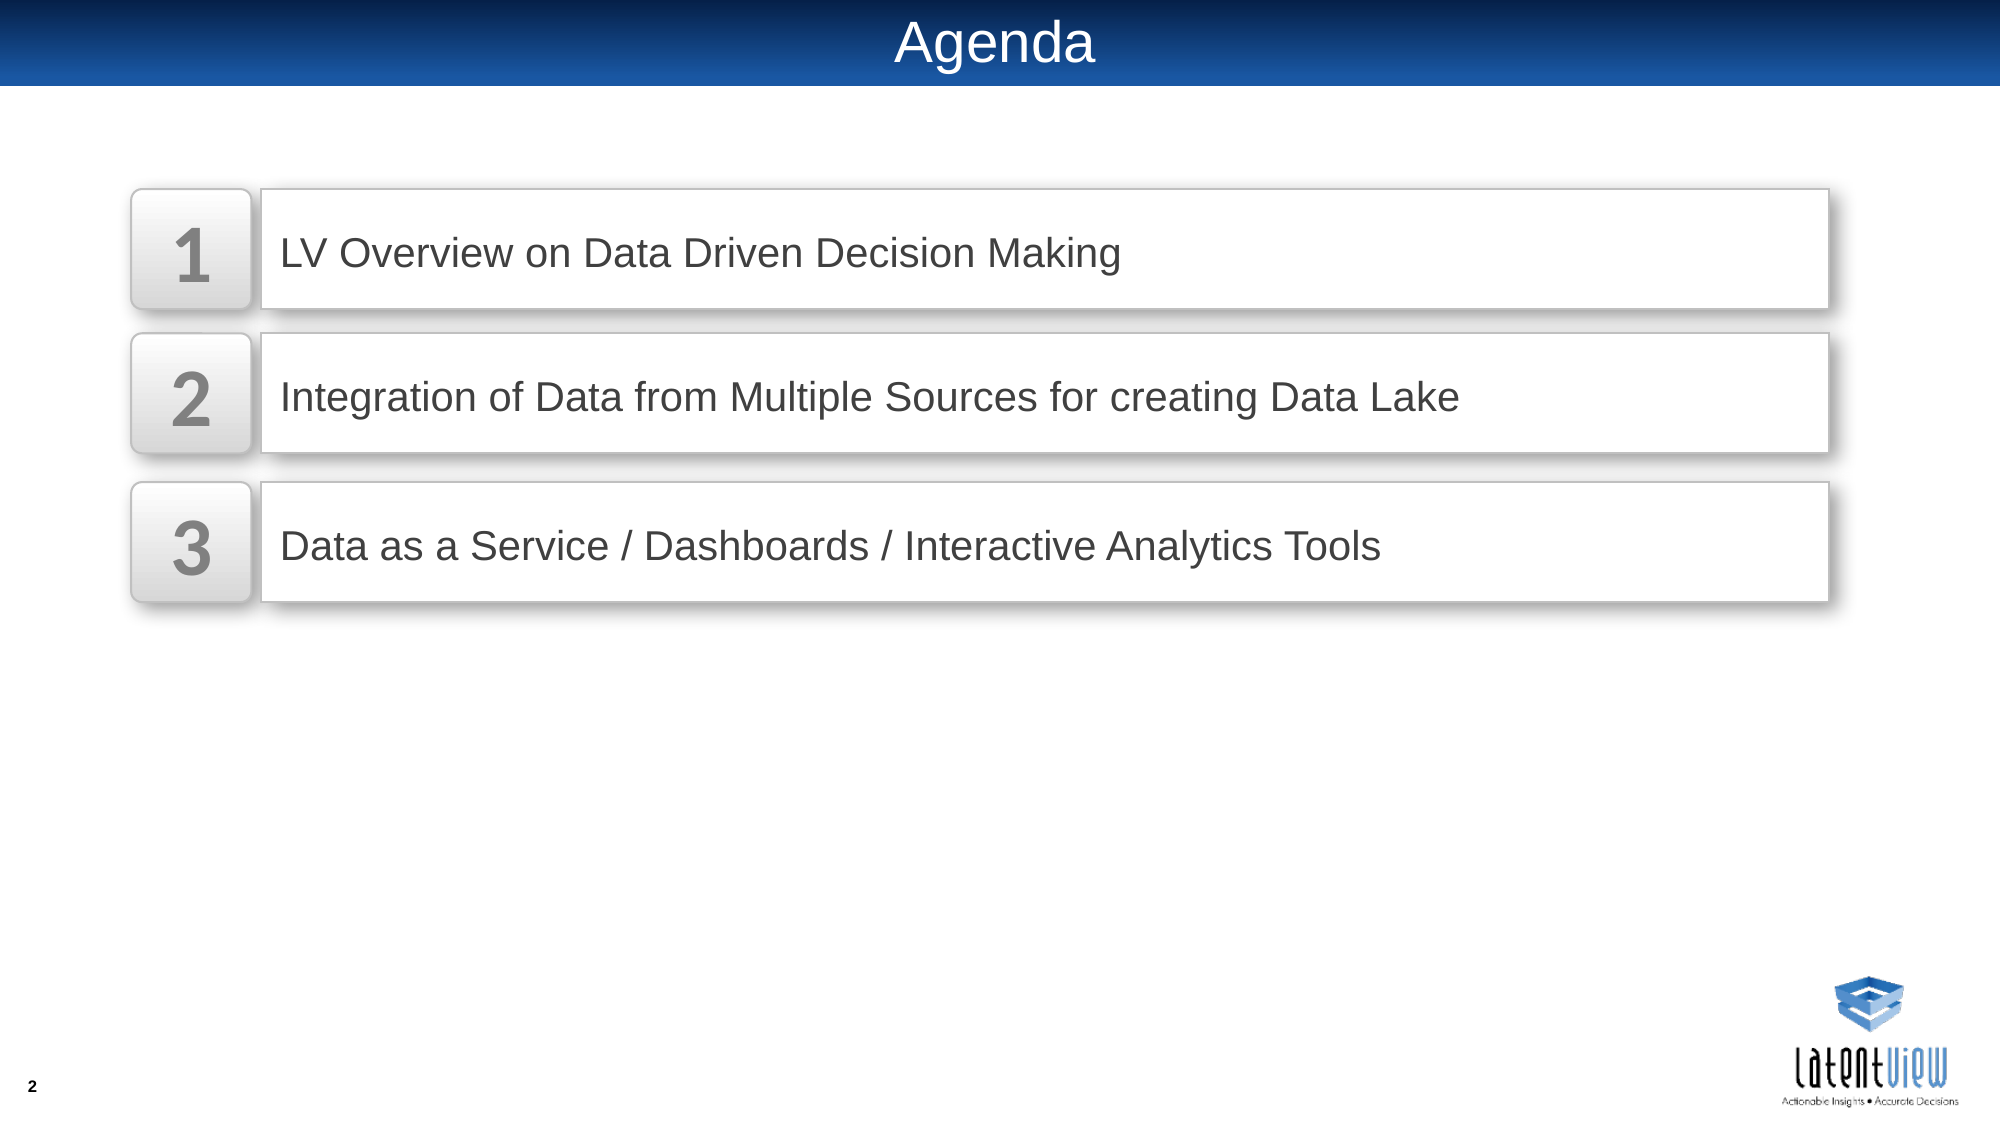

# Agenda
1

LV Overview on Data Driven Decision Making
2

Integration of Data from Multiple Sources for creating Data Lake
3

Data as a Service / Dashboards / Interactive Analytics Tools